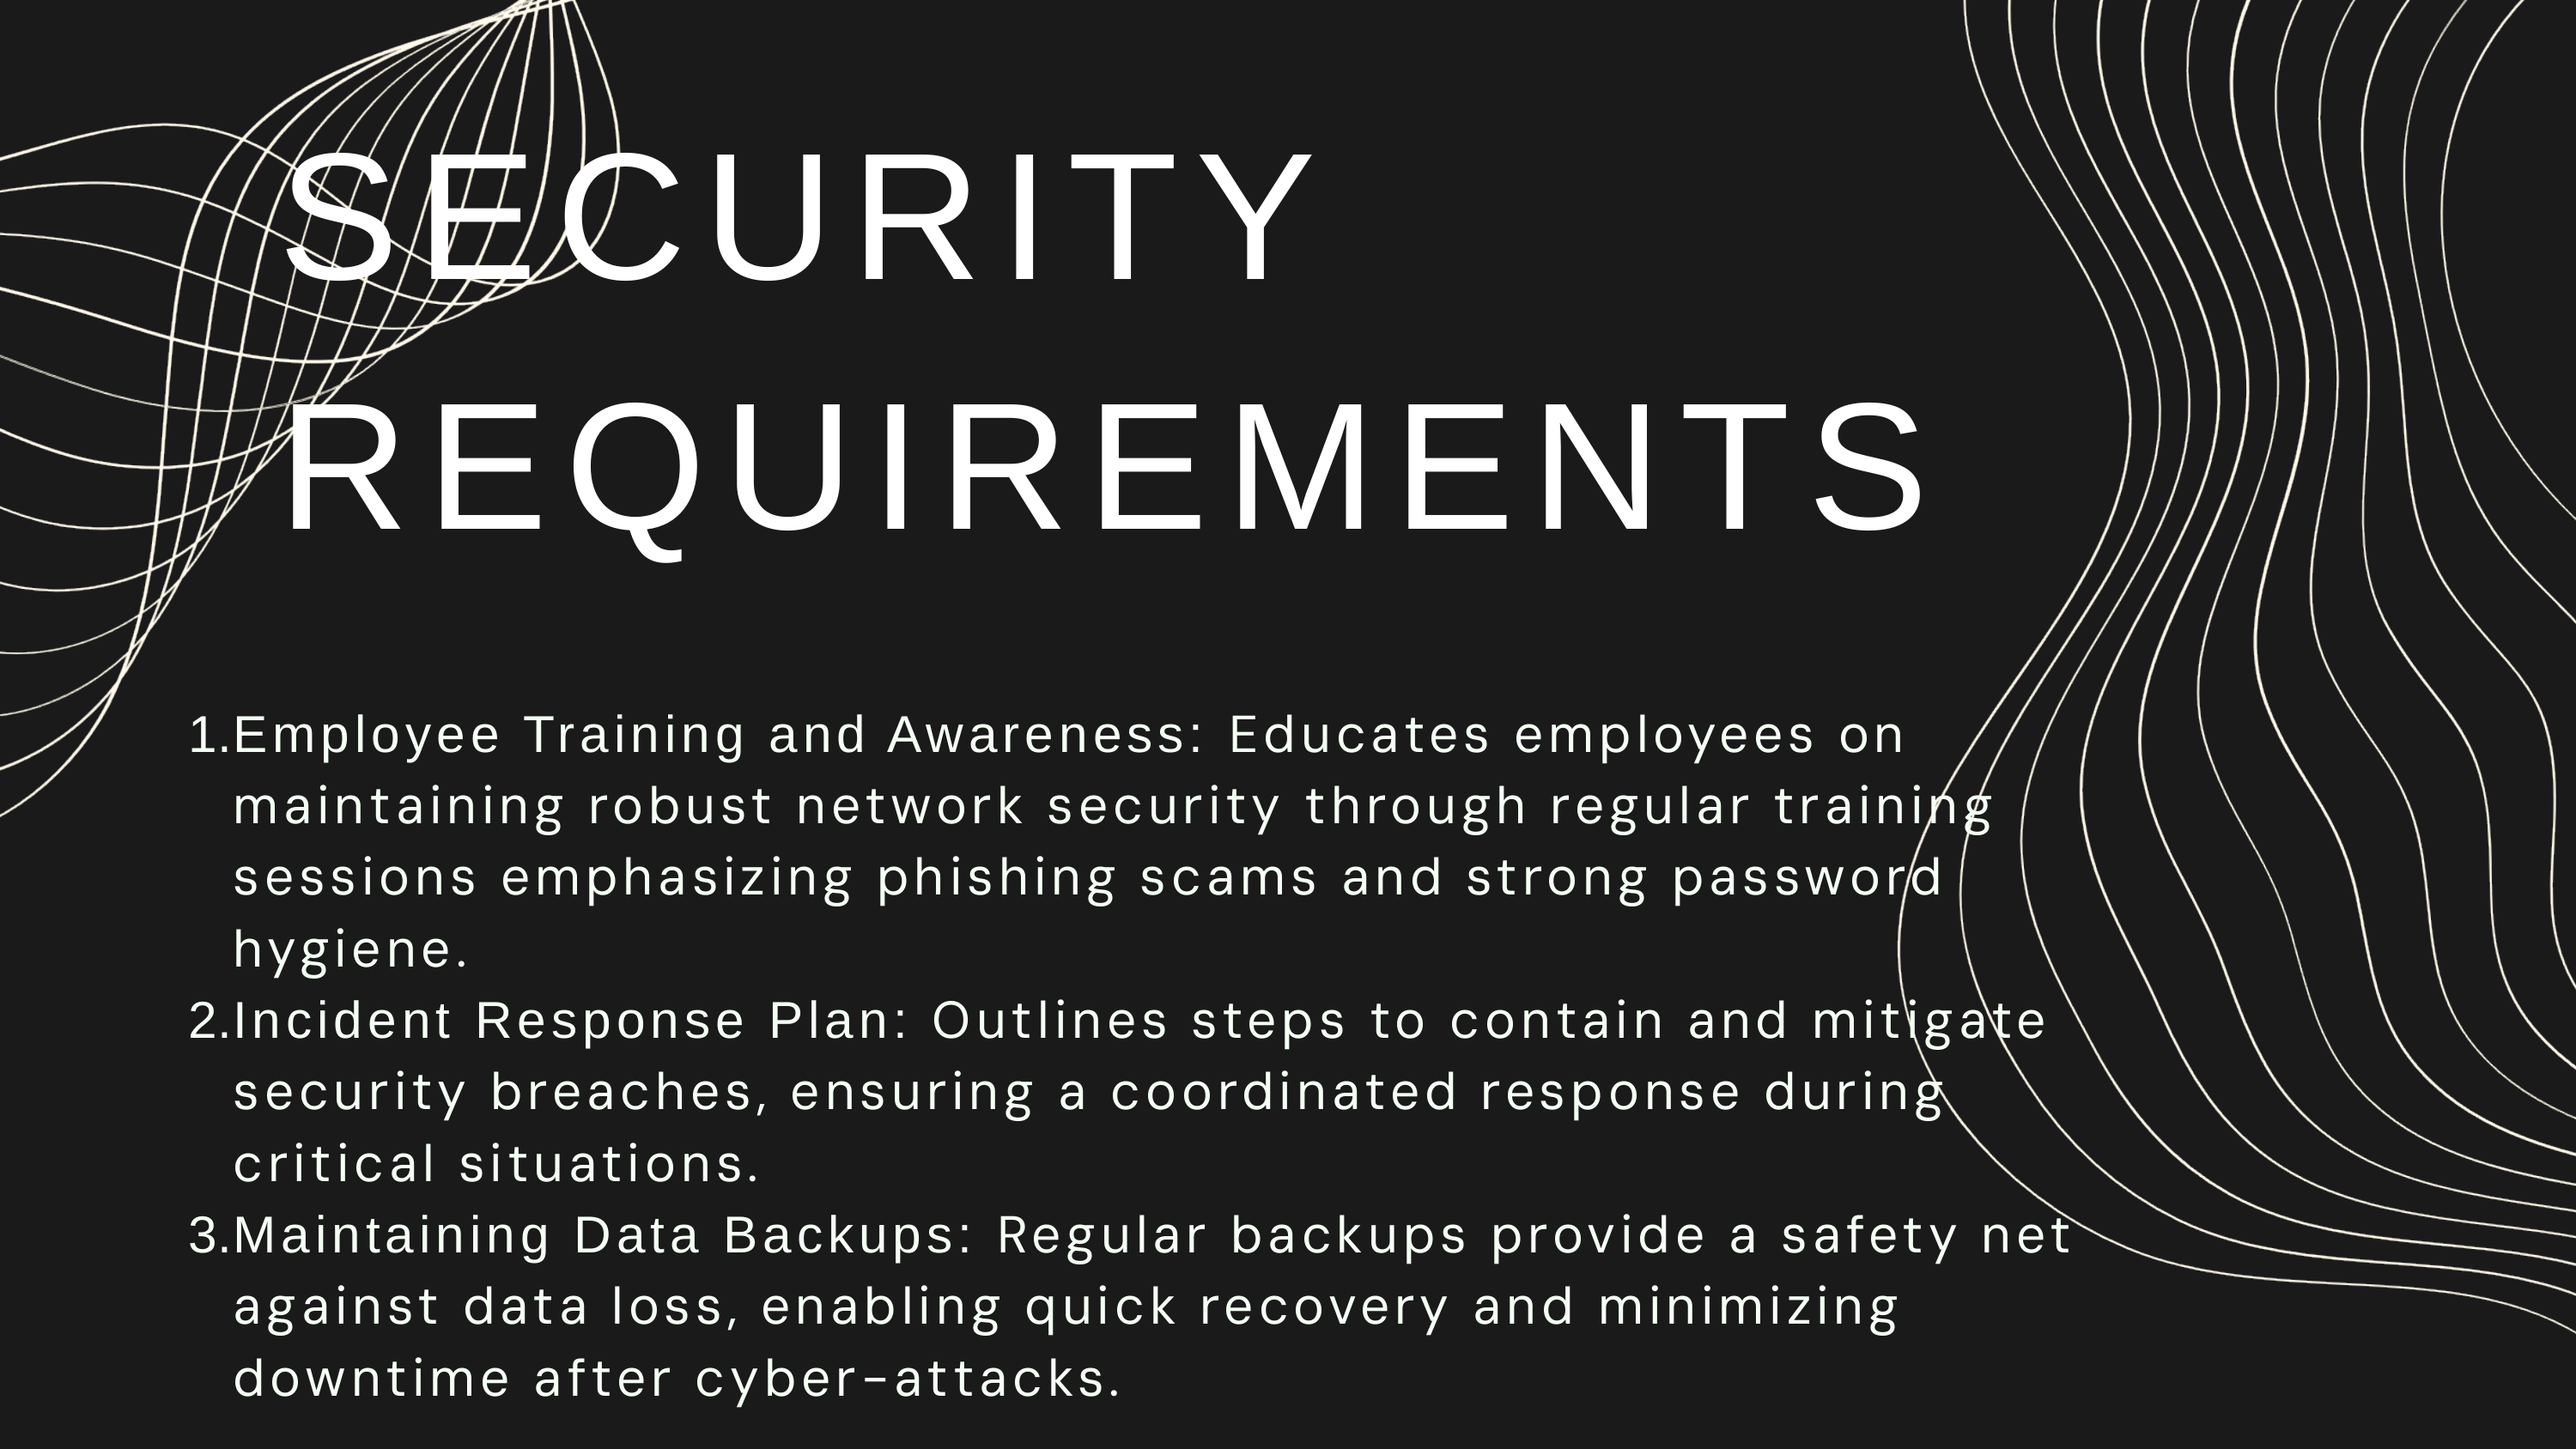

SECURITY REQUIREMENTS
Employee Training and Awareness: Educates employees on maintaining robust network security through regular training sessions emphasizing phishing scams and strong password hygiene.
Incident Response Plan: Outlines steps to contain and mitigate security breaches, ensuring a coordinated response during critical situations.
Maintaining Data Backups: Regular backups provide a safety net against data loss, enabling quick recovery and minimizing downtime after cyber-attacks.